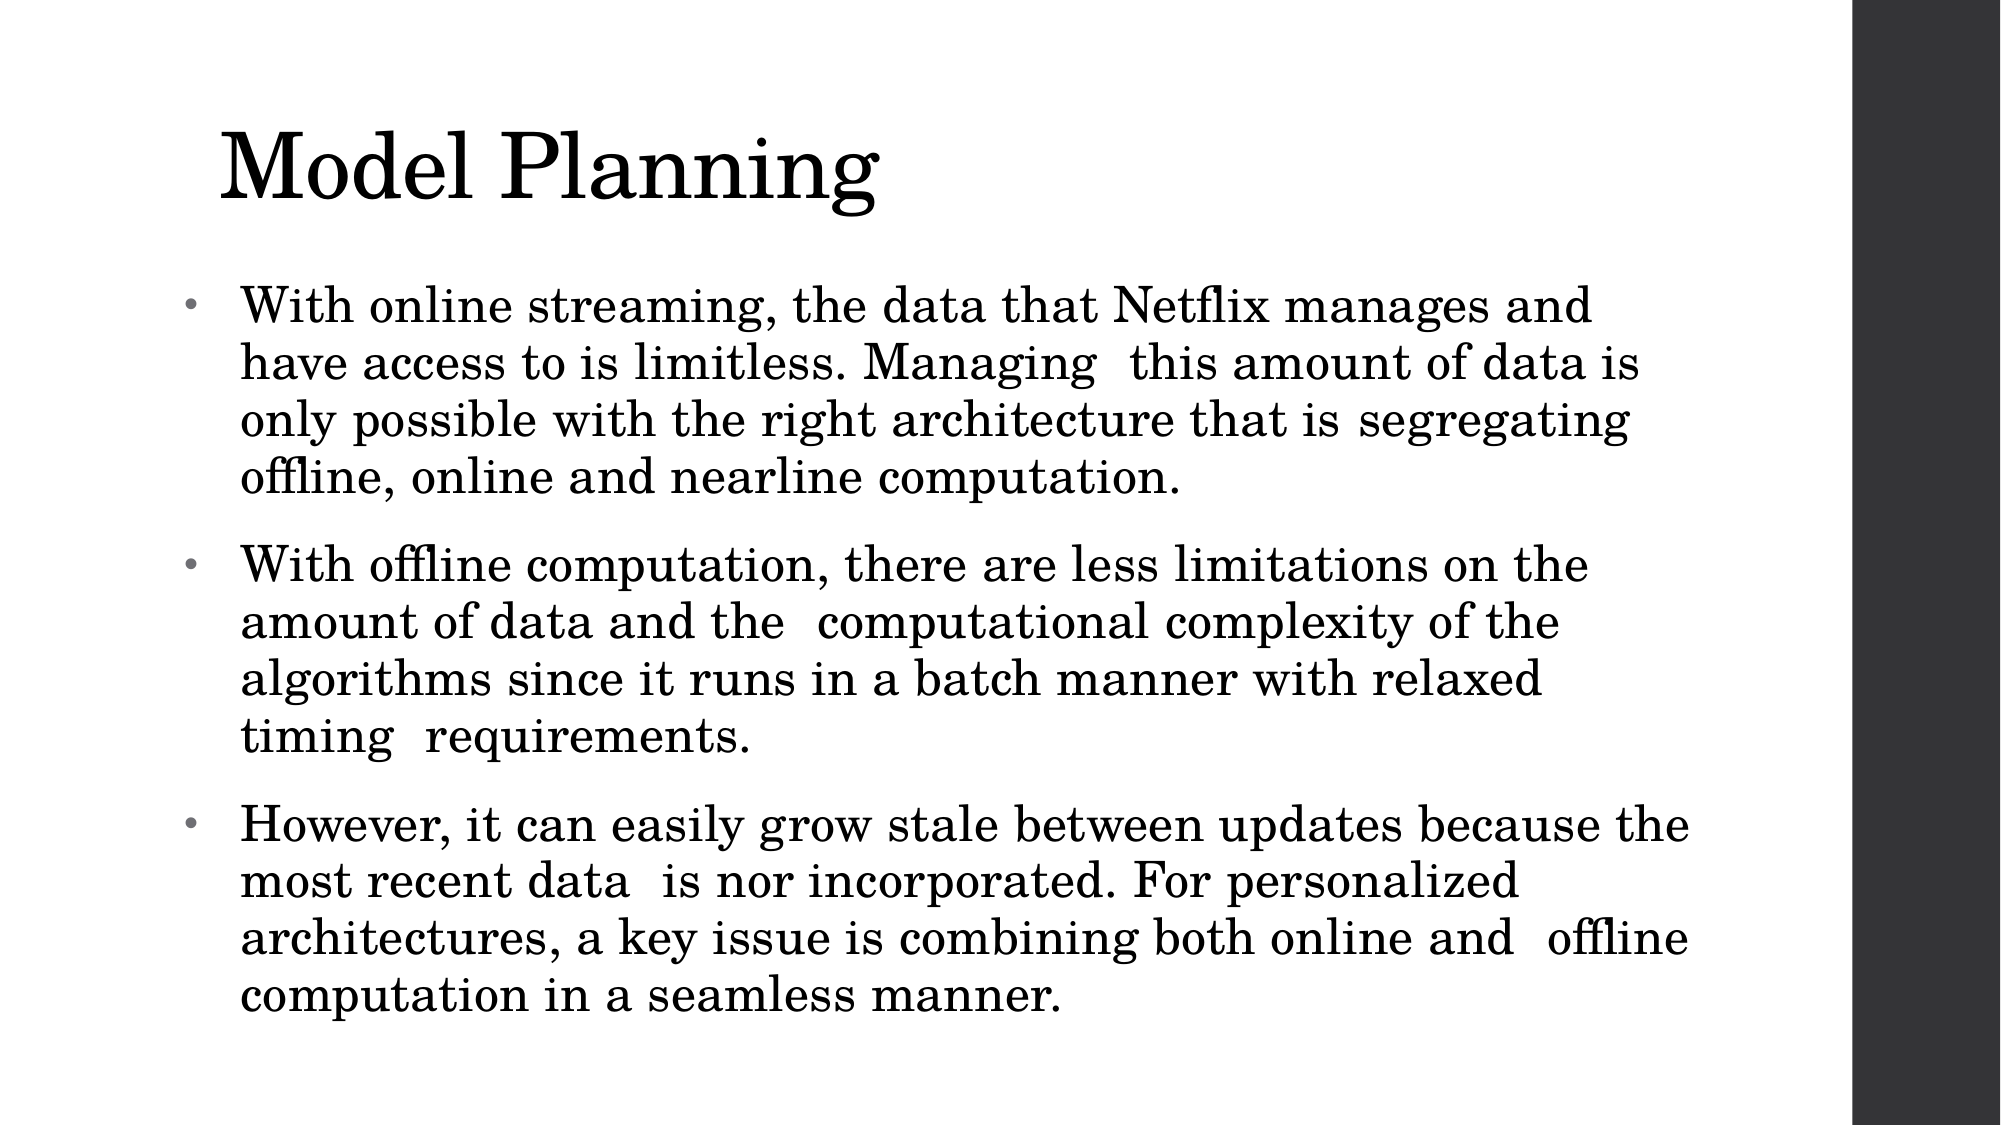

# Model Planning
With online streaming, the data that Netflix manages and have access to is limitless. Managing  this amount of data is only possible with the right architecture that is segregating offline, online and nearline computation.
With offline computation, there are less limitations on the amount of data and the  computational complexity of the algorithms since it runs in a batch manner with relaxed timing  requirements.
However, it can easily grow stale between updates because the most recent data  is nor incorporated. For personalized architectures, a key issue is combining both online and  offline computation in a seamless manner.